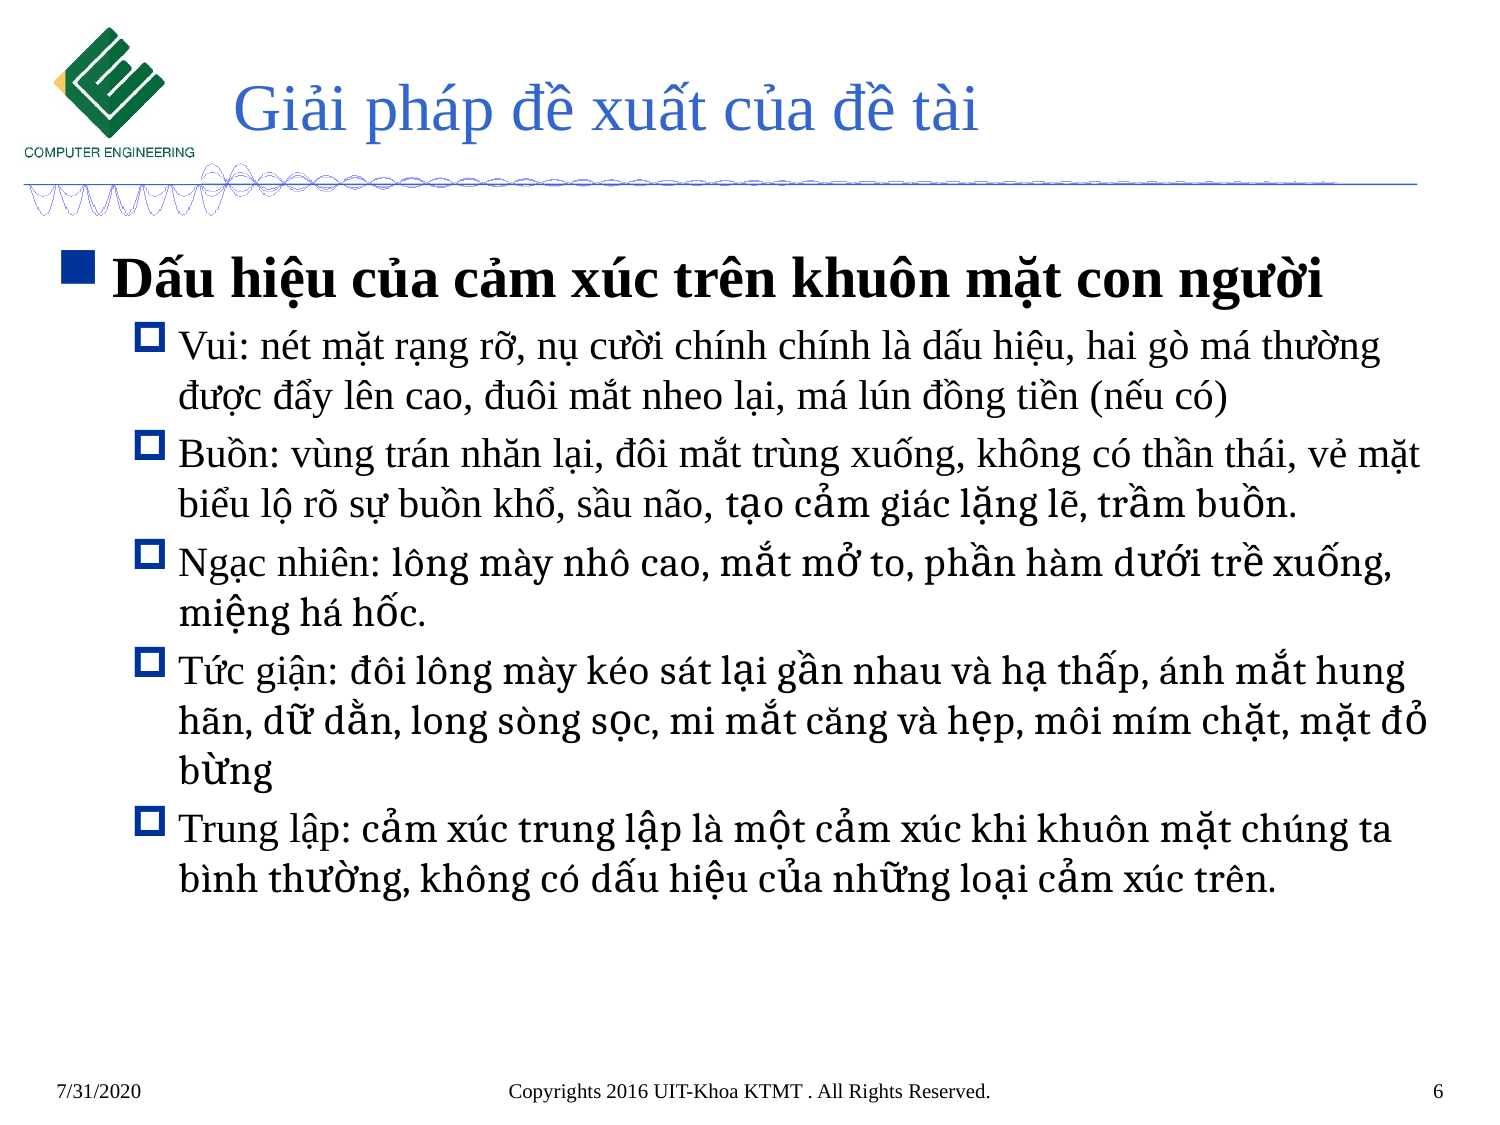

# Giải pháp đề xuất của đề tài
Dấu hiệu của cảm xúc trên khuôn mặt con người
Vui: nét mặt rạng rỡ, nụ cười chính chính là dấu hiệu, hai gò má thường được đẩy lên cao, đuôi mắt nheo lại, má lún đồng tiền (nếu có)
Buồn: vùng trán nhăn lại, đôi mắt trùng xuống, không có thần thái, vẻ mặt biểu lộ rõ sự buồn khổ, sầu não, tạo cảm giác lặng lẽ, trầm buồn.
Ngạc nhiên: lông mày nhô cao, mắt mở to, phần hàm dưới trề xuống, miệng há hốc.
Tức giận: đôi lông mày kéo sát lại gần nhau và hạ thấp, ánh mắt hung hãn, dữ dằn, long sòng sọc, mi mắt căng và hẹp, môi mím chặt, mặt đỏ bừng
Trung lập: cảm xúc trung lập là một cảm xúc khi khuôn mặt chúng ta bình thường, không có dấu hiệu của những loại cảm xúc trên.

Copyrights 2016 UIT-Khoa KTMT . All Rights Reserved.
6
7/31/2020